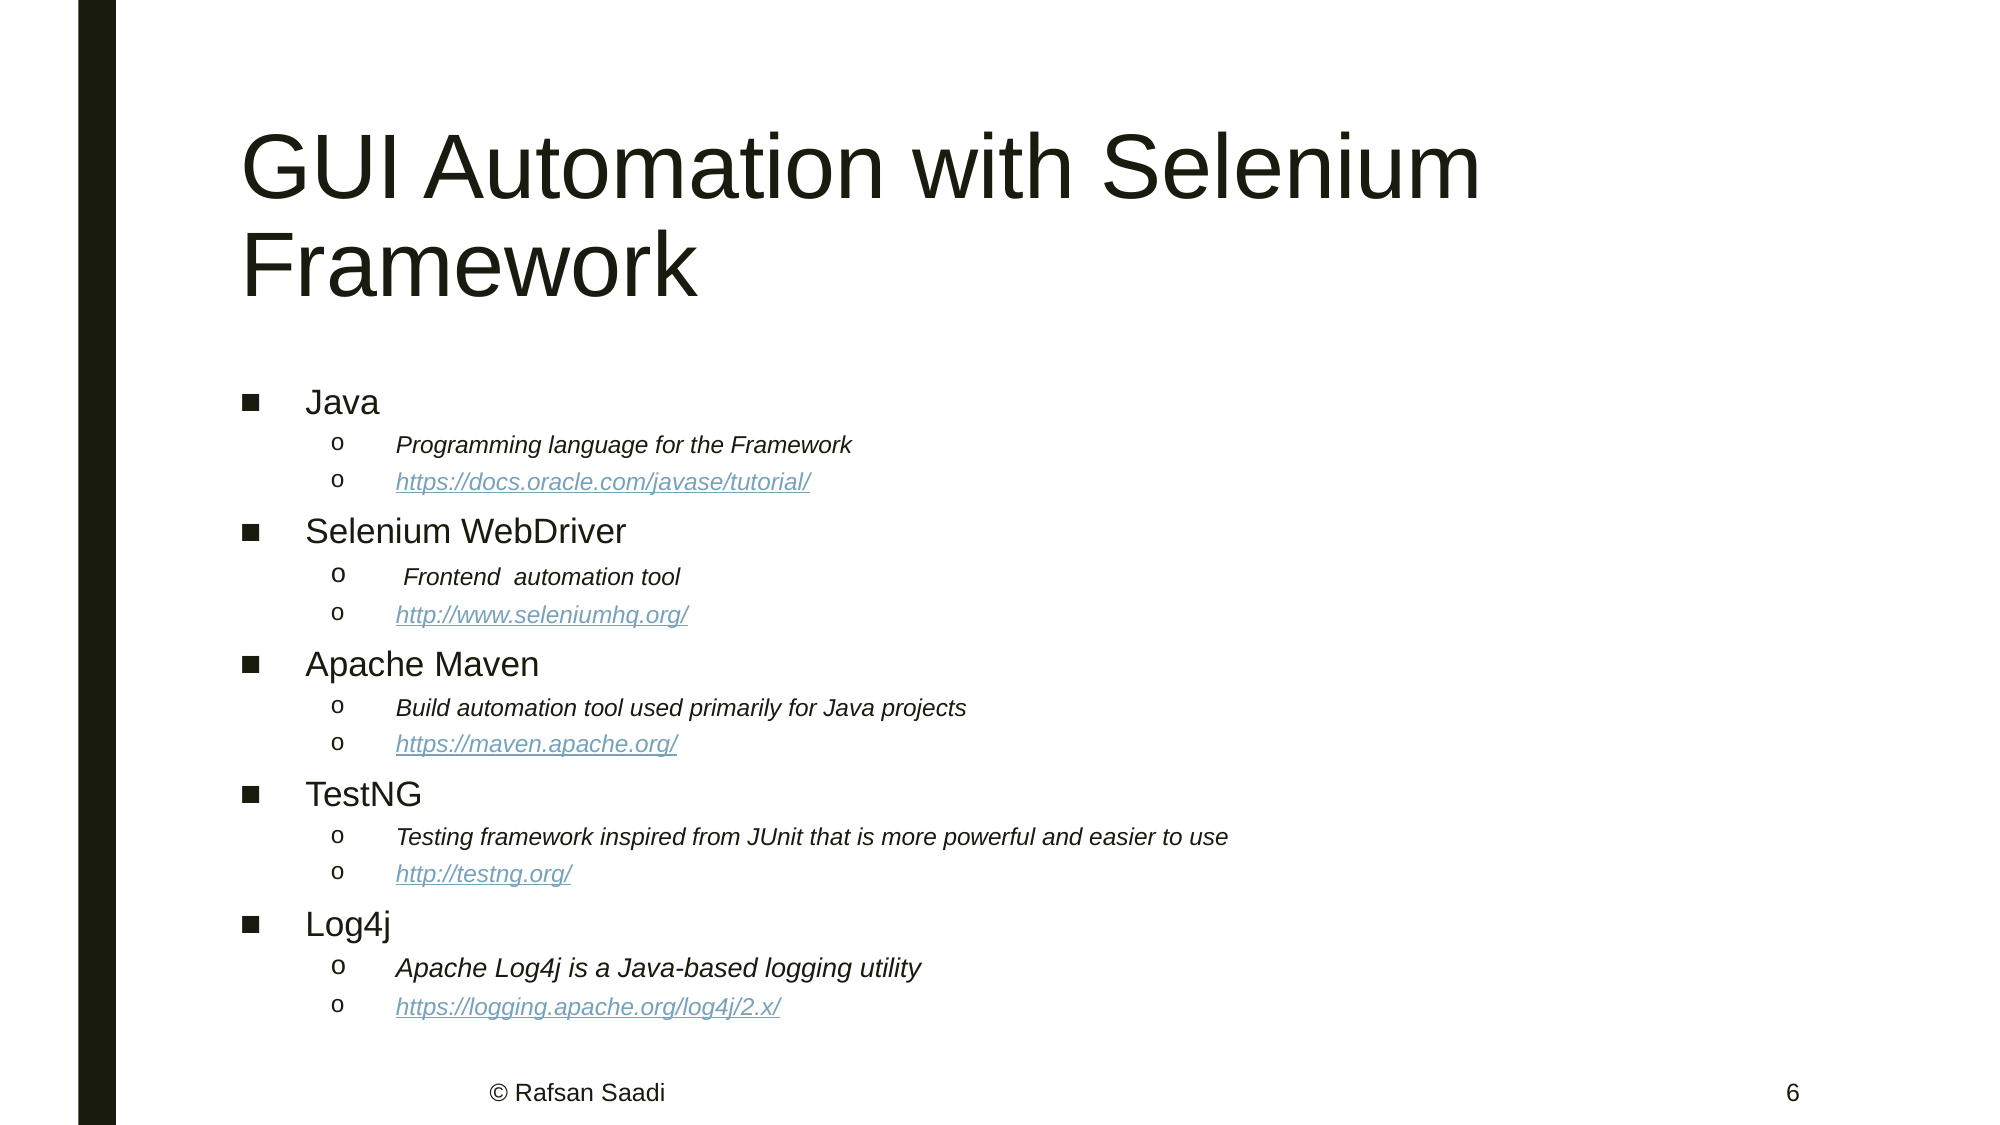

# GUI Automation with Selenium Framework
Java
Programming language for the Framework
https://docs.oracle.com/javase/tutorial/
Selenium WebDriver
 Frontend  automation tool
http://www.seleniumhq.org/
Apache Maven
Build automation tool used primarily for Java projects
https://maven.apache.org/
TestNG
Testing framework inspired from JUnit that is more powerful and easier to use
http://testng.org/
Log4j
Apache Log4j is a Java-based logging utility
https://logging.apache.org/log4j/2.x/

© Rafsan Saadi
6